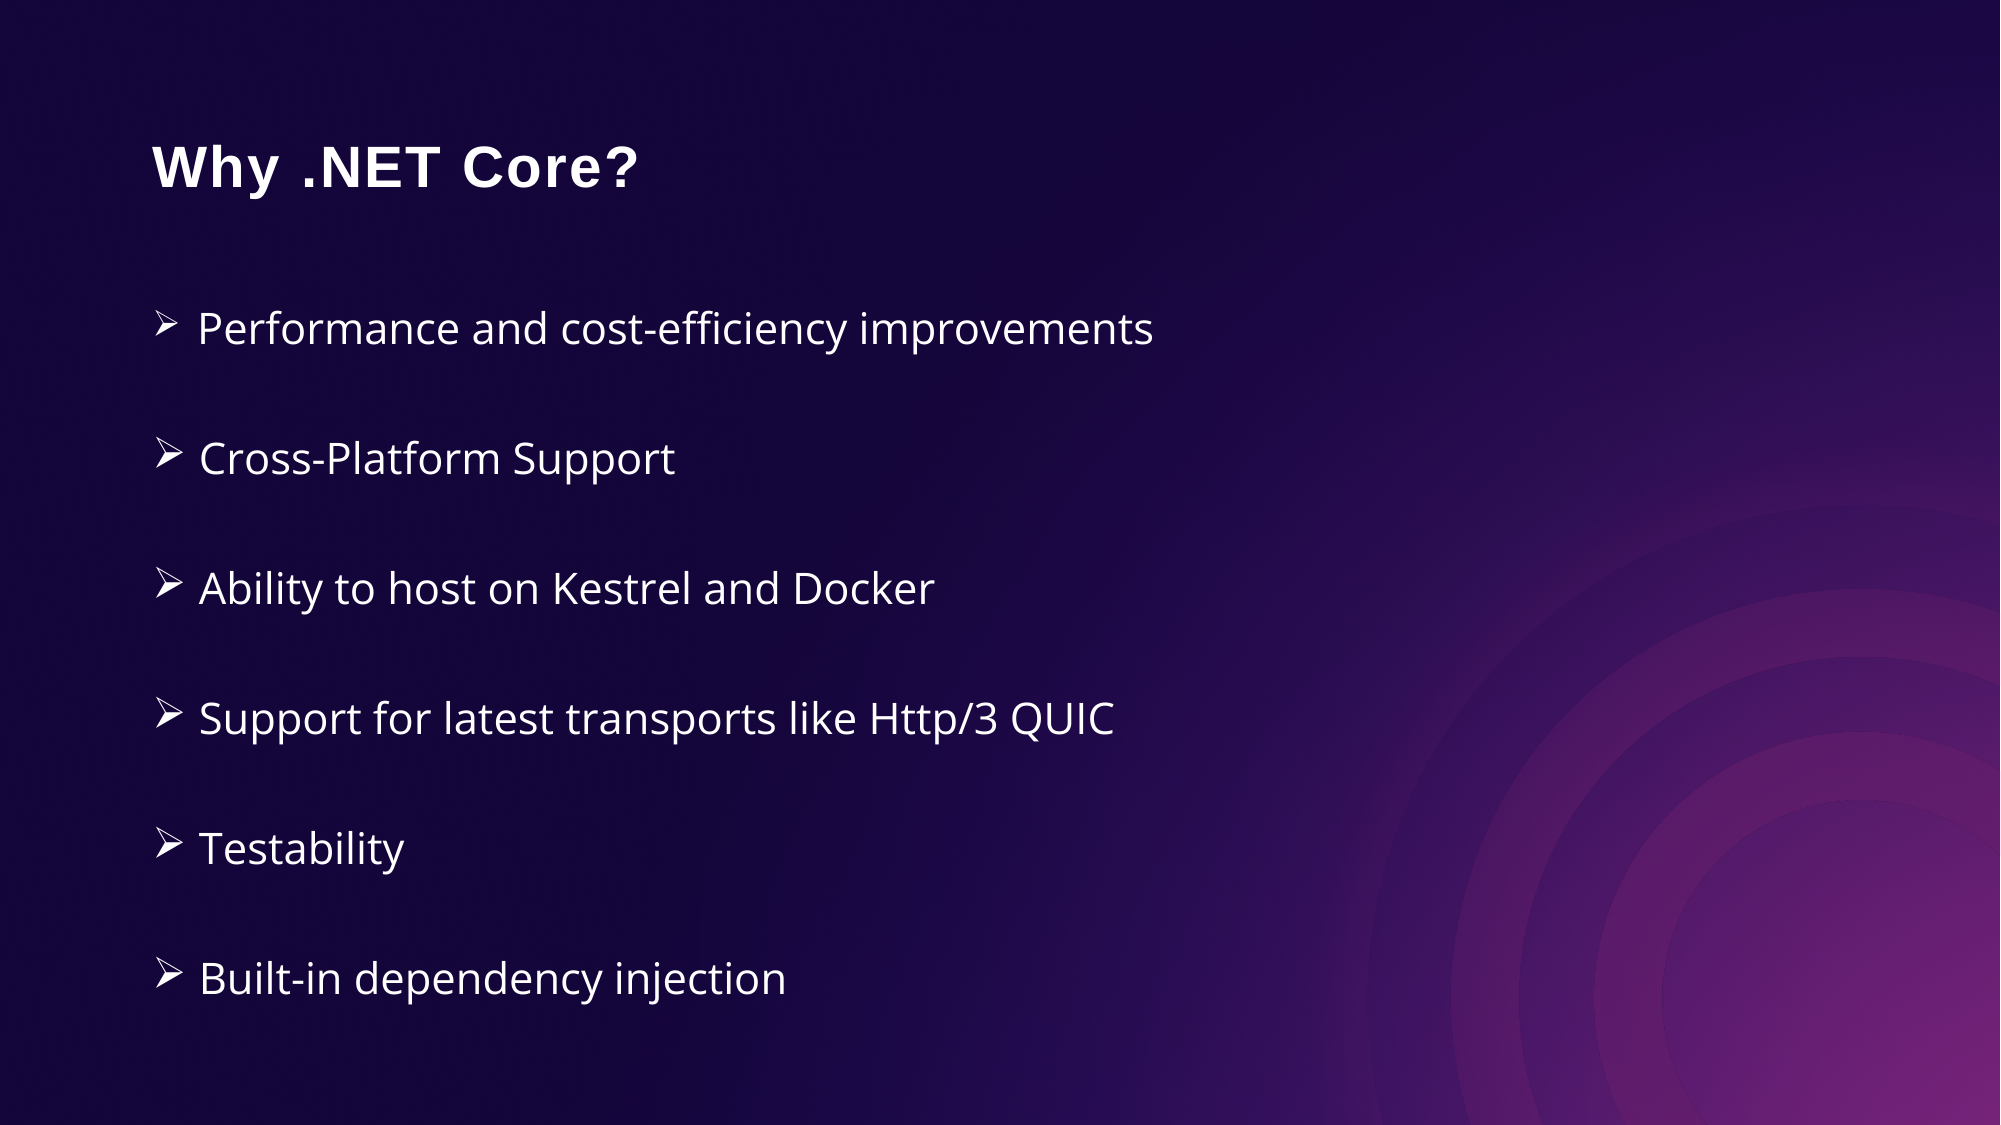

# Why .NET Core?
 Performance and cost-efficiency improvements

 Cross-Platform Support

 Ability to host on Kestrel and Docker

 Support for latest transports like Http/3 QUIC

 Testability

 Built-in dependency injection